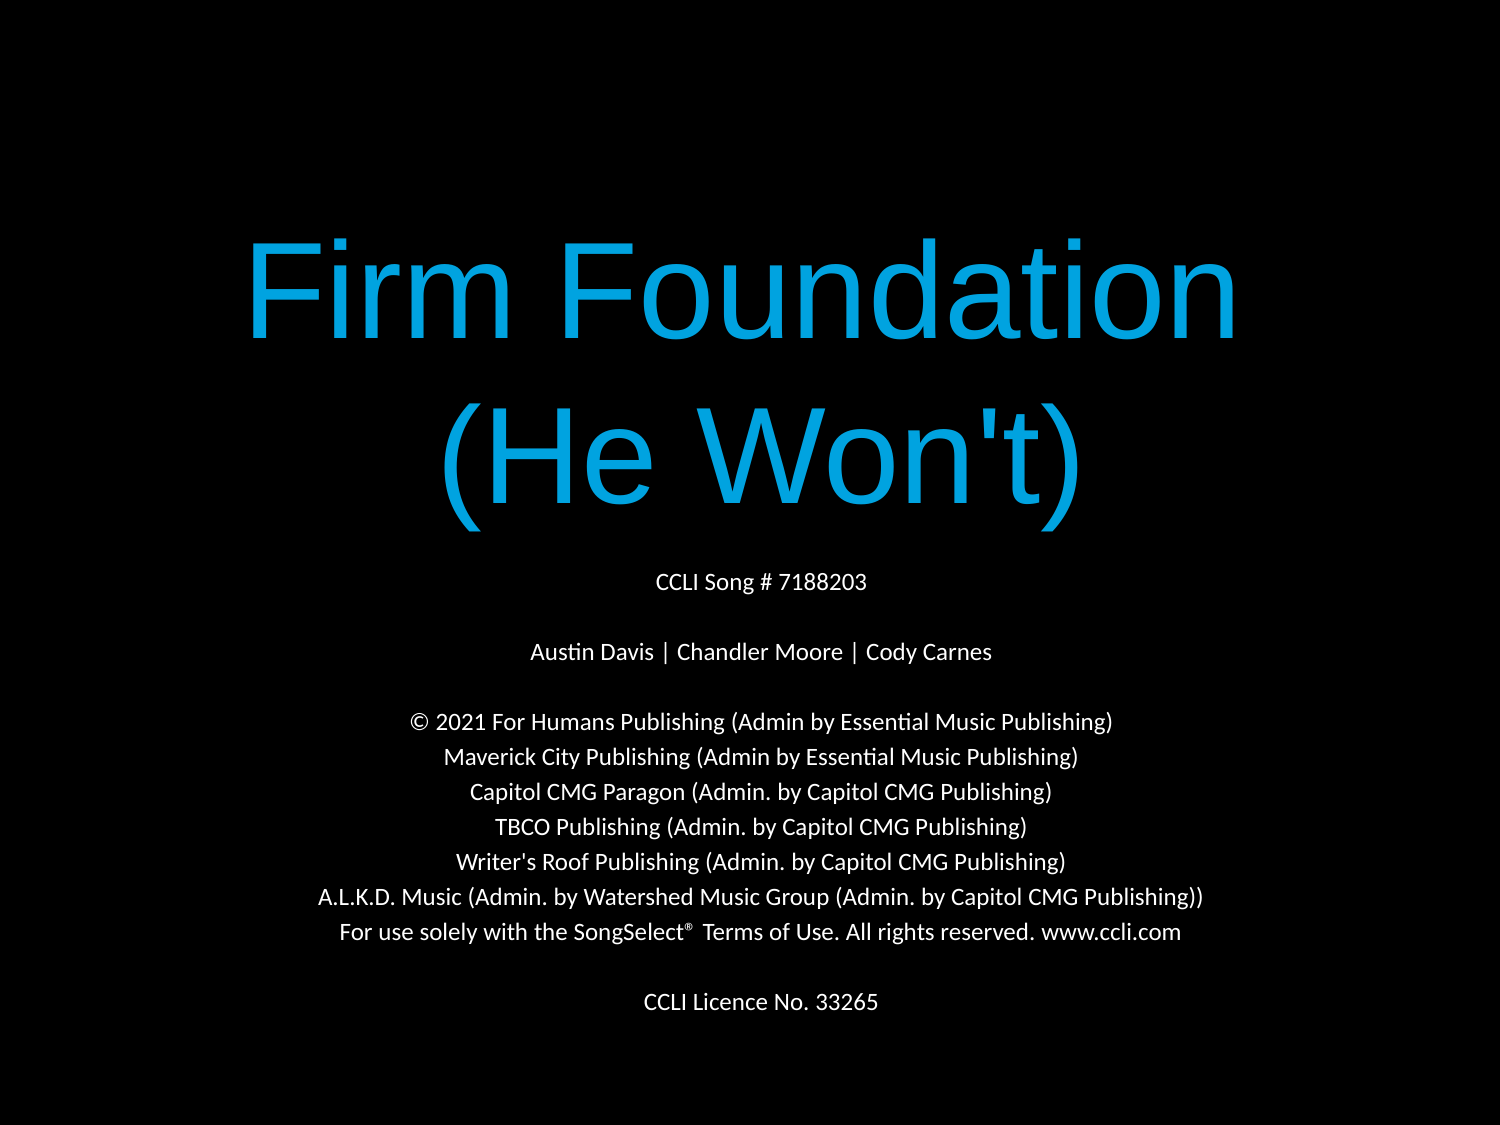

Firm Foundation
(He Won't)
CCLI Song # 7188203

Austin Davis | Chandler Moore | Cody Carnes

© 2021 For Humans Publishing (Admin by Essential Music Publishing)
Maverick City Publishing (Admin by Essential Music Publishing)
Capitol CMG Paragon (Admin. by Capitol CMG Publishing)
TBCO Publishing (Admin. by Capitol CMG Publishing)
Writer's Roof Publishing (Admin. by Capitol CMG Publishing)
A.L.K.D. Music (Admin. by Watershed Music Group (Admin. by Capitol CMG Publishing))
For use solely with the SongSelect® Terms of Use. All rights reserved. www.ccli.com

CCLI Licence No. 33265